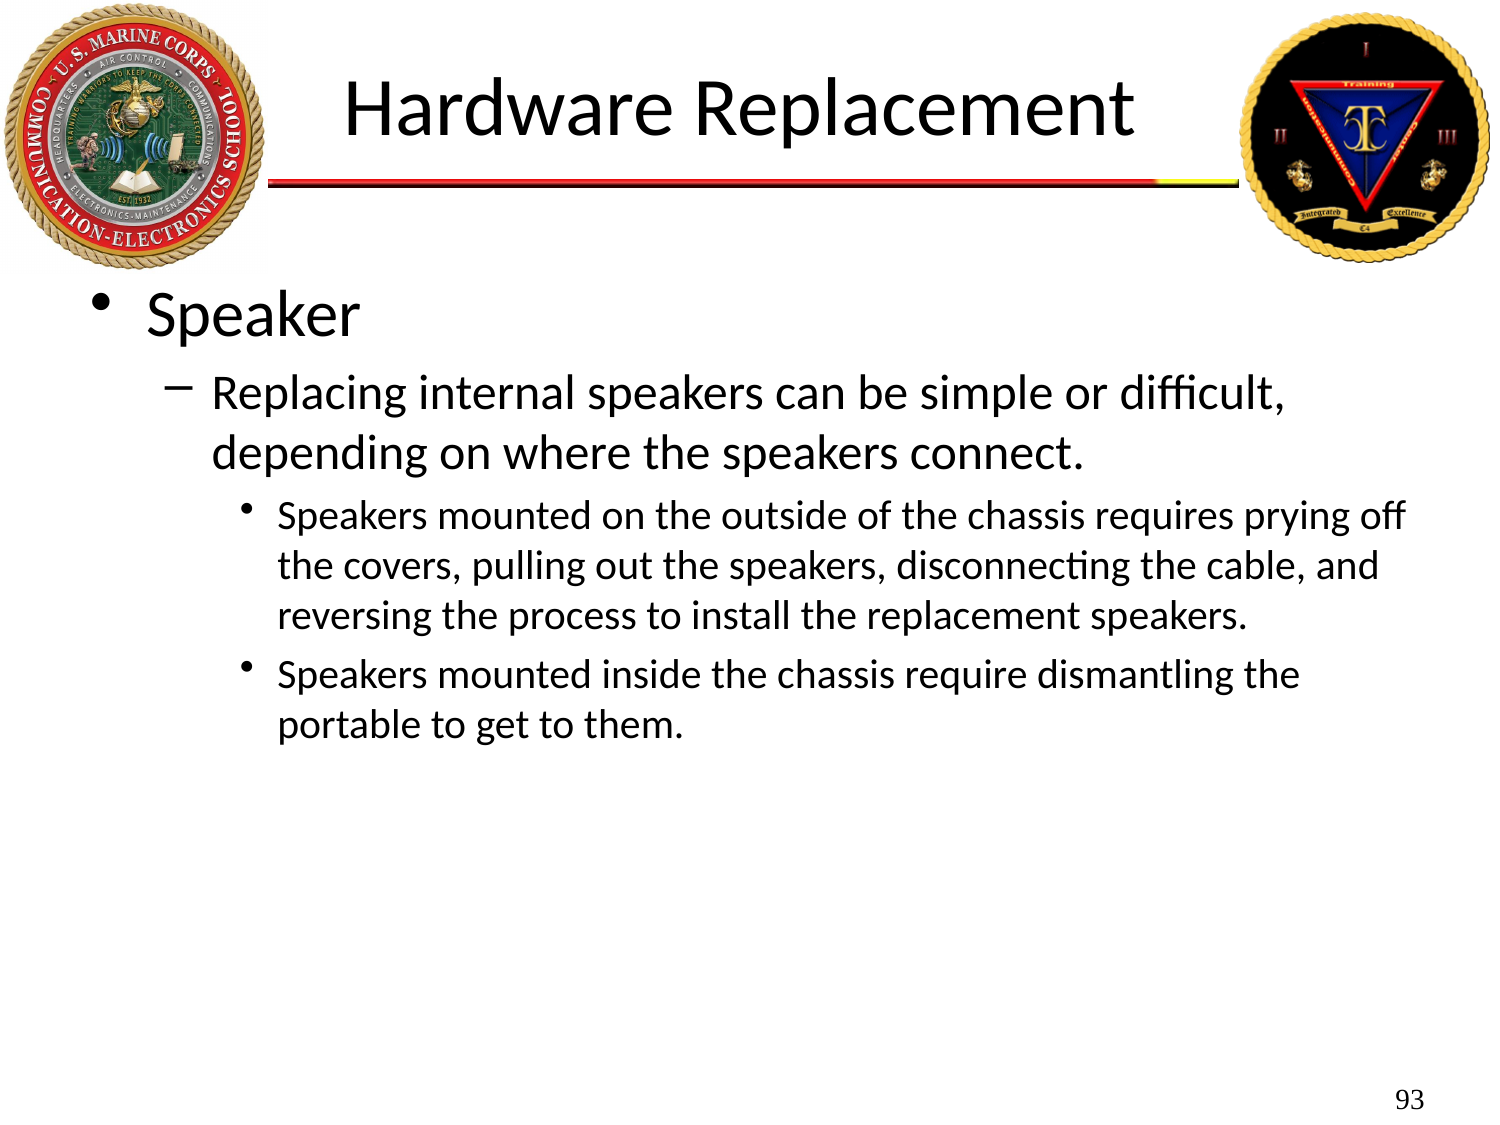

# Hardware Replacement
Speaker
Replacing internal speakers can be simple or difficult, depending on where the speakers connect.
Speakers mounted on the outside of the chassis requires prying off the covers, pulling out the speakers, disconnecting the cable, and reversing the process to install the replacement speakers.
Speakers mounted inside the chassis require dismantling the portable to get to them.